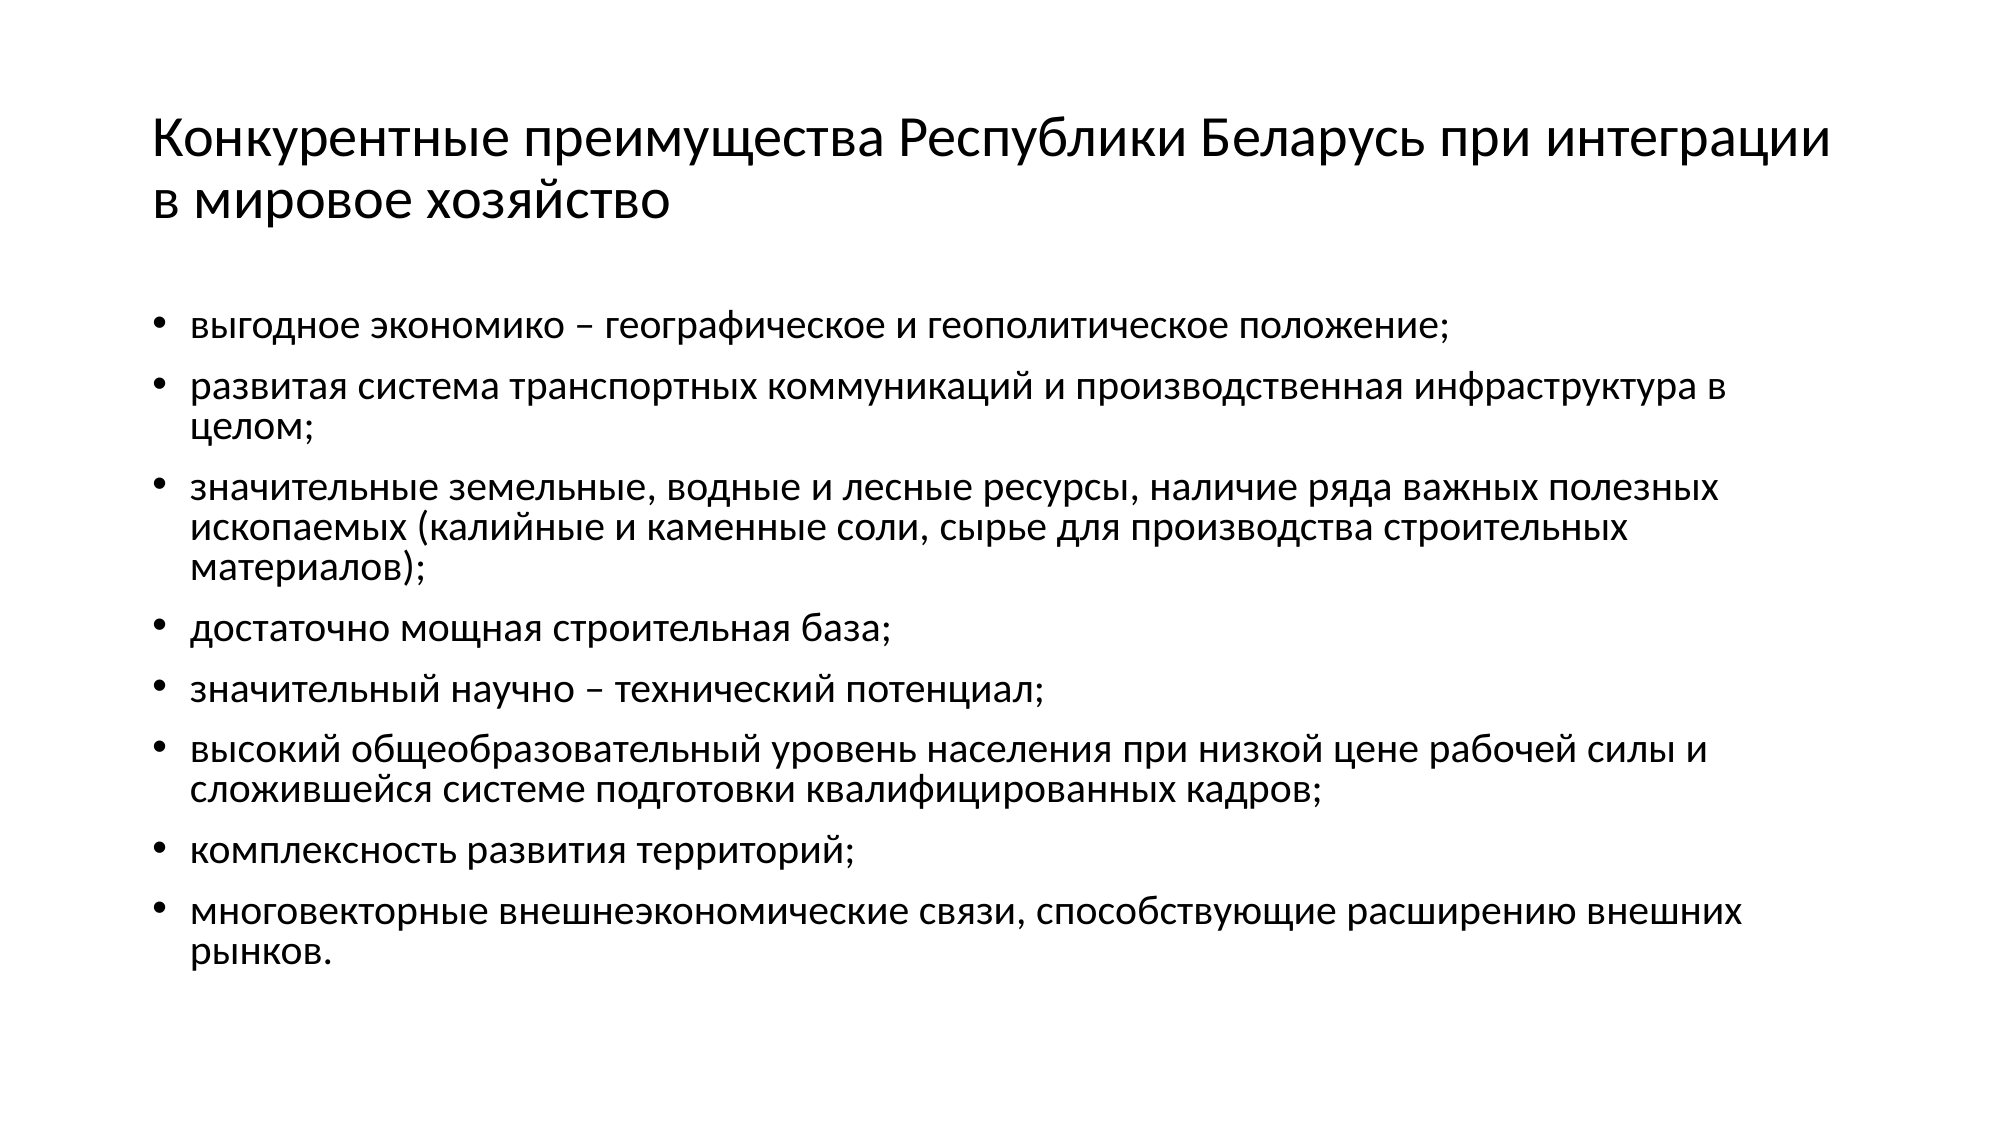

# Конкурентные преимущества Республики Беларусь при интеграции в мировое хозяйство
выгодное экономико – географическое и геополитическое положение;
развитая система транспортных коммуникаций и производственная инфраструктура в целом;
значительные земельные, водные и лесные ресурсы, наличие ряда важных полезных ископаемых (калийные и каменные соли, сырье для производства строительных материалов);
достаточно мощная строительная база;
значительный научно – технический потенциал;
высокий общеобразовательный уровень населения при низкой цене рабочей силы и сложившейся системе подготовки квалифицированных кадров;
комплексность развития территорий;
многовекторные внешнеэкономические связи, способствующие расширению внешних рынков.